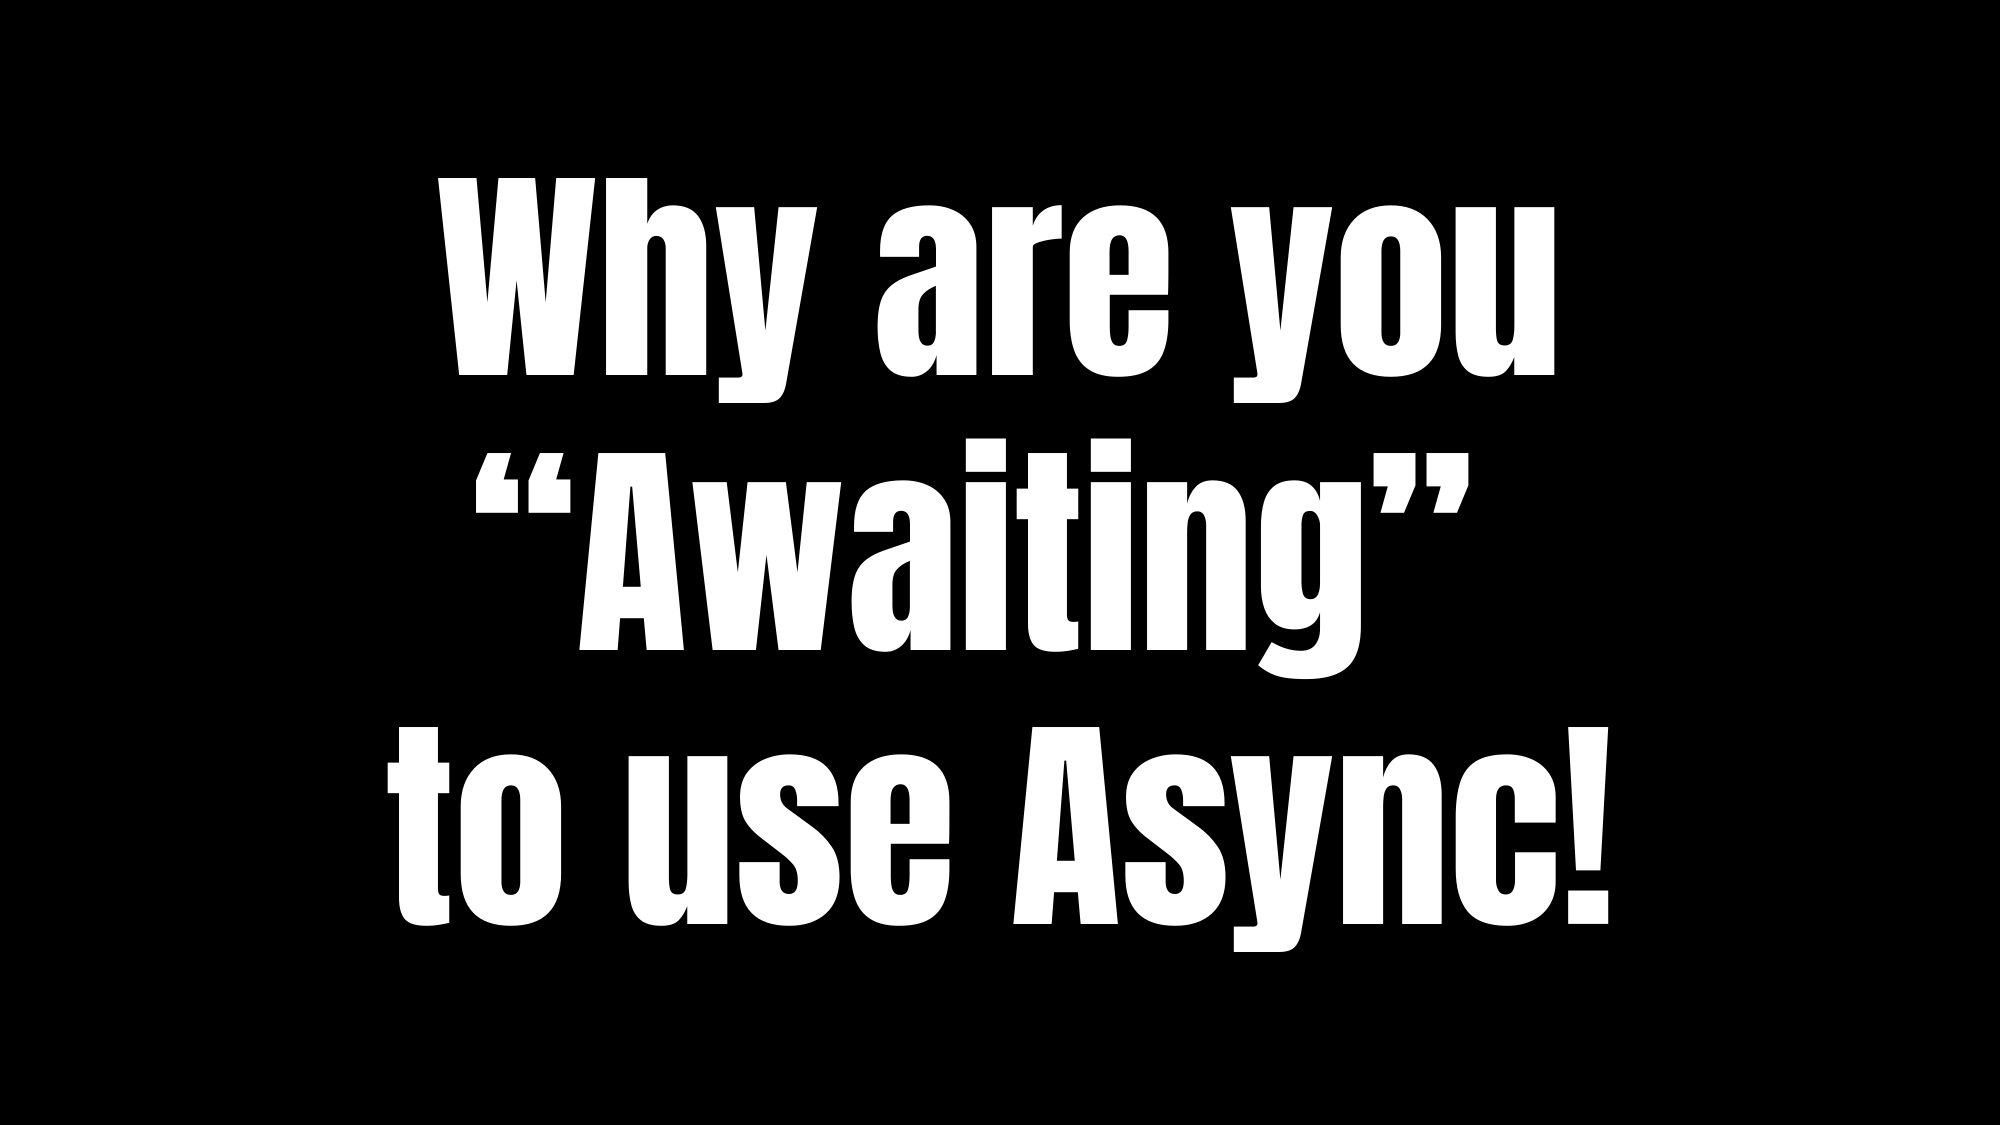

Why are you “Awaiting”
to use Async!